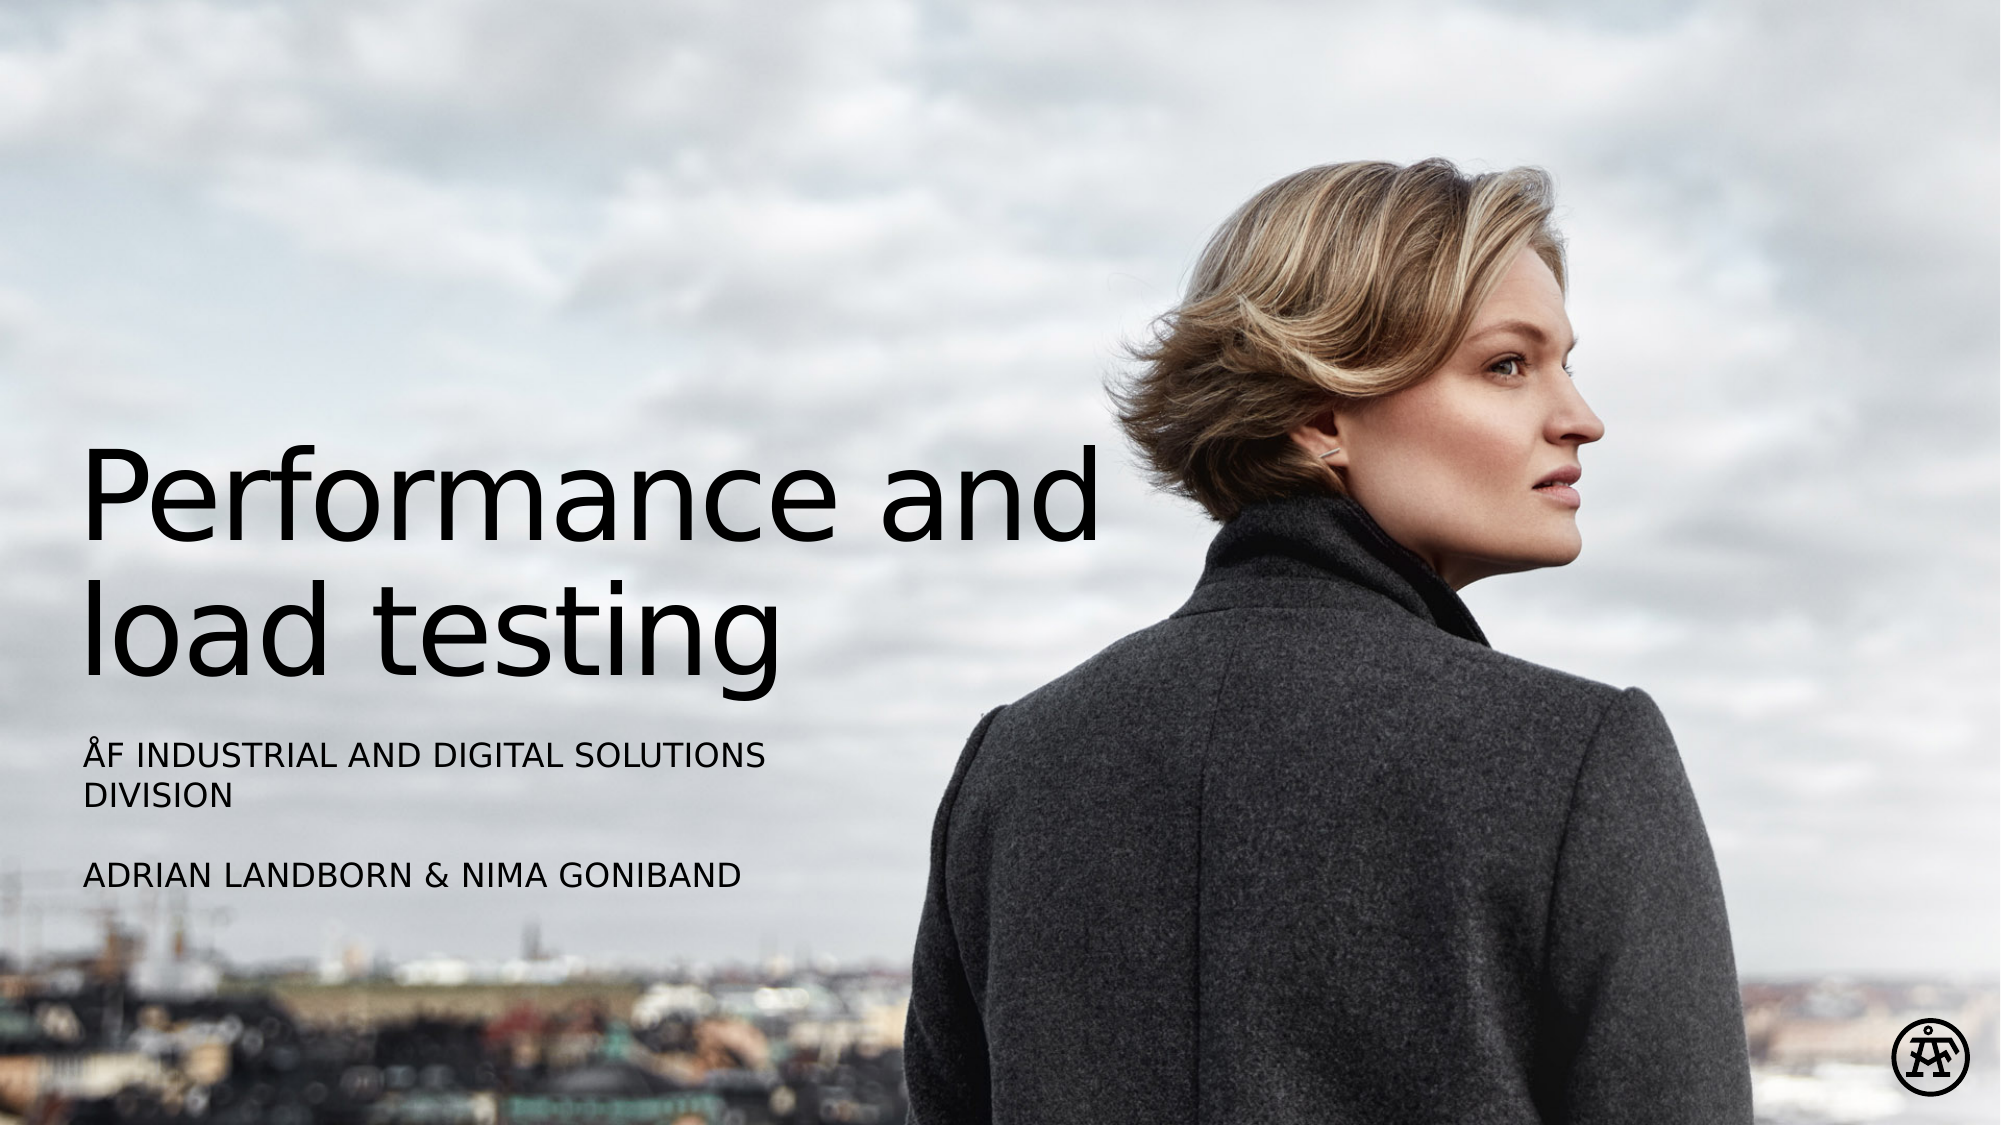

# Performance and load testing
ÅF Industrial and Digital Solutions Division

Adrian LandBorn & Nima Goniband